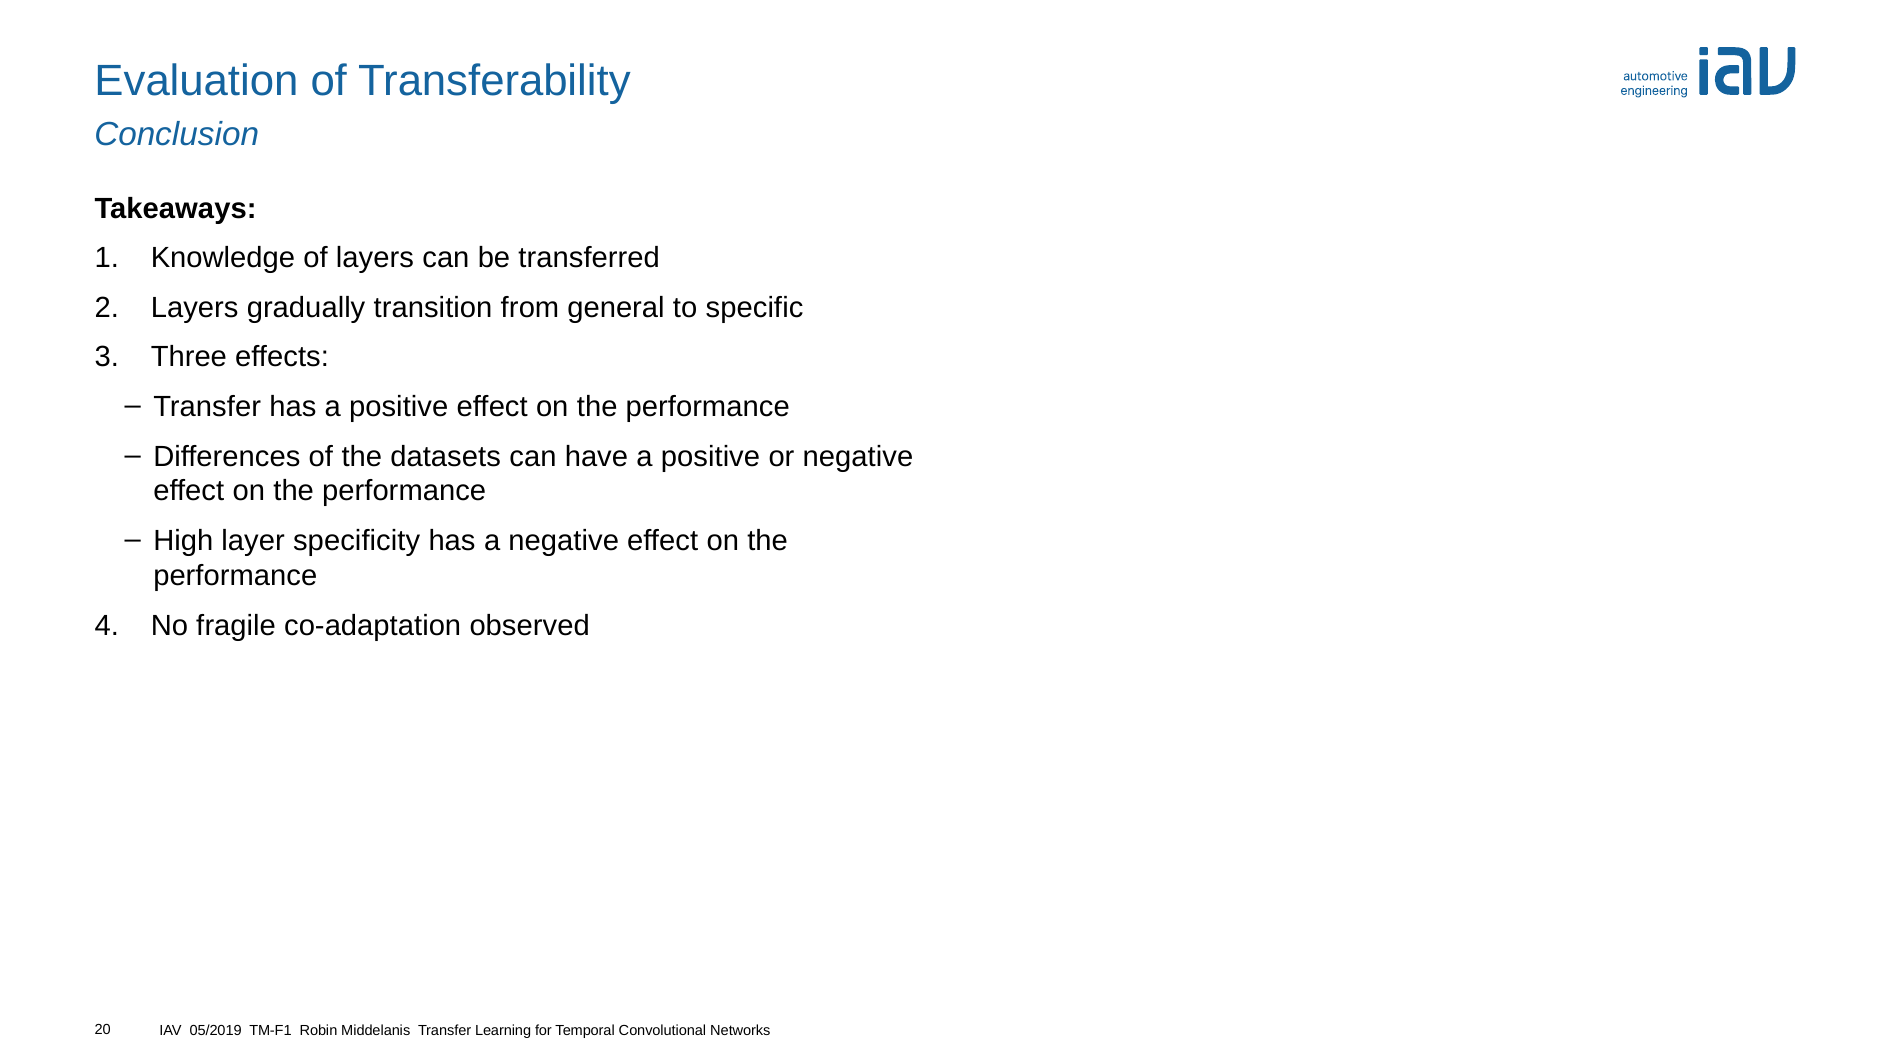

# Evaluation of Transferability Conclusion
Takeaways:
Knowledge of layers can be transferred
Layers gradually transition from general to specific
Three effects:
Transfer has a positive effect on the performance
Differences of the datasets can have a positive or negative effect on the performance
High layer specificity has a negative effect on the performance
No fragile co-adaptation observed

20
IAV  05/2019  TM-F1  Robin Middelanis  Transfer Learning for Temporal Convolutional Networks